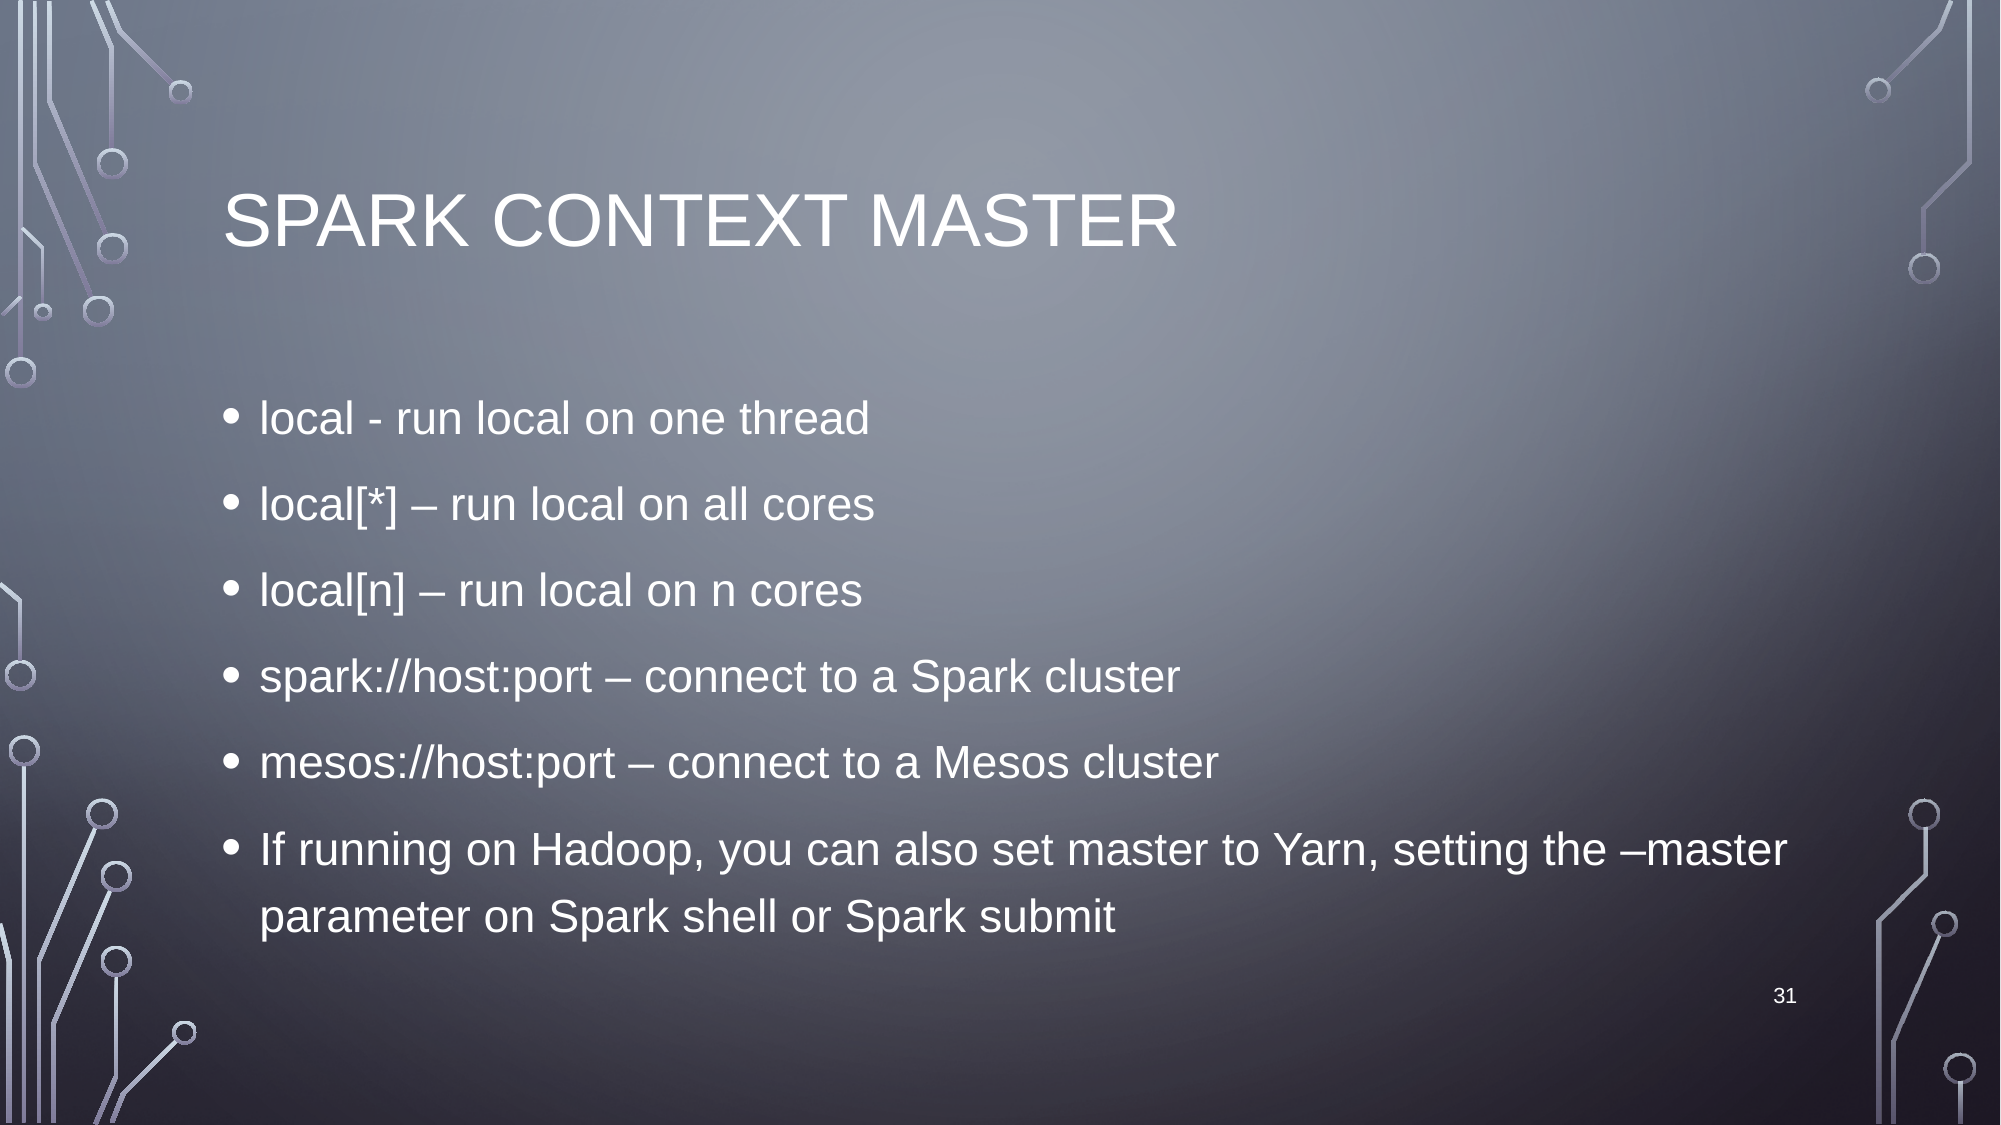

# Spark CONTEXT MASTER
local - run local on one thread
local[*] – run local on all cores
local[n] – run local on n cores
spark://host:port – connect to a Spark cluster
mesos://host:port – connect to a Mesos cluster
If running on Hadoop, you can also set master to Yarn, setting the –master parameter on Spark shell or Spark submit
31